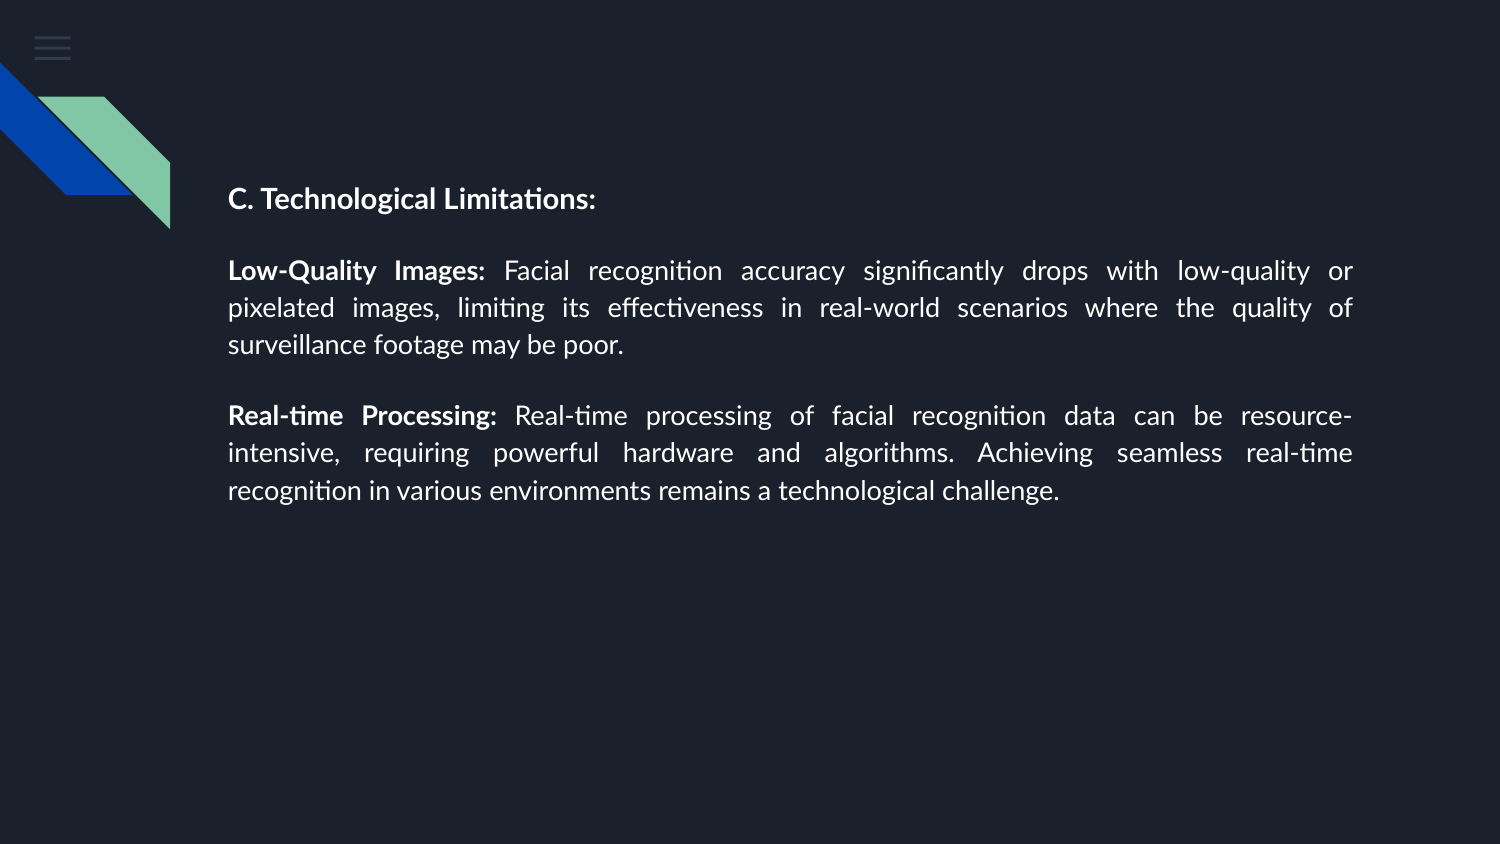

C. Technological Limitations:
Low-Quality Images: Facial recognition accuracy significantly drops with low-quality or pixelated images, limiting its effectiveness in real-world scenarios where the quality of surveillance footage may be poor.
Real-time Processing: Real-time processing of facial recognition data can be resource-intensive, requiring powerful hardware and algorithms. Achieving seamless real-time recognition in various environments remains a technological challenge.